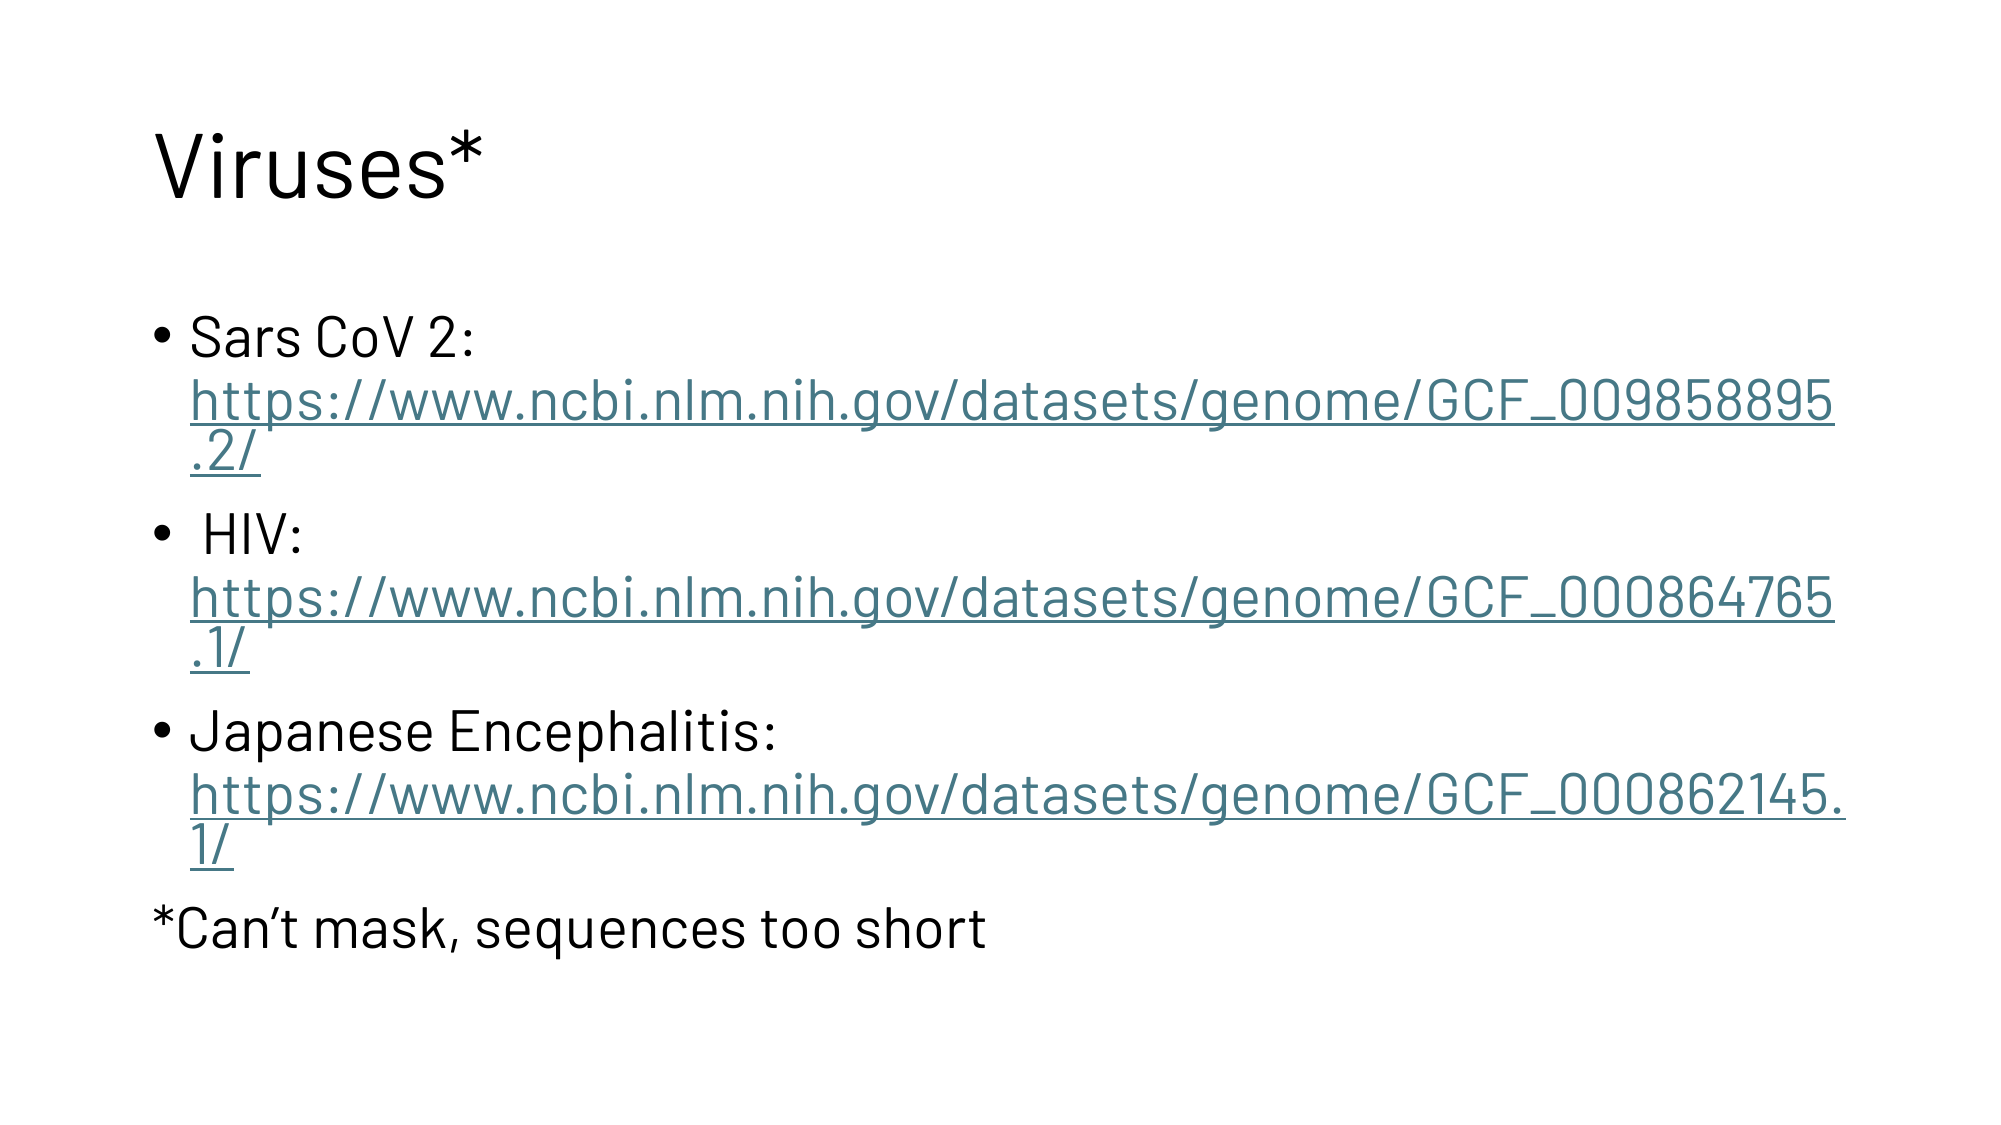

# Viruses*
Sars CoV 2: https://www.ncbi.nlm.nih.gov/datasets/genome/GCF_009858895.2/
 HIV: https://www.ncbi.nlm.nih.gov/datasets/genome/GCF_000864765.1/
Japanese Encephalitis: https://www.ncbi.nlm.nih.gov/datasets/genome/GCF_000862145.1/
*Can’t mask, sequences too short